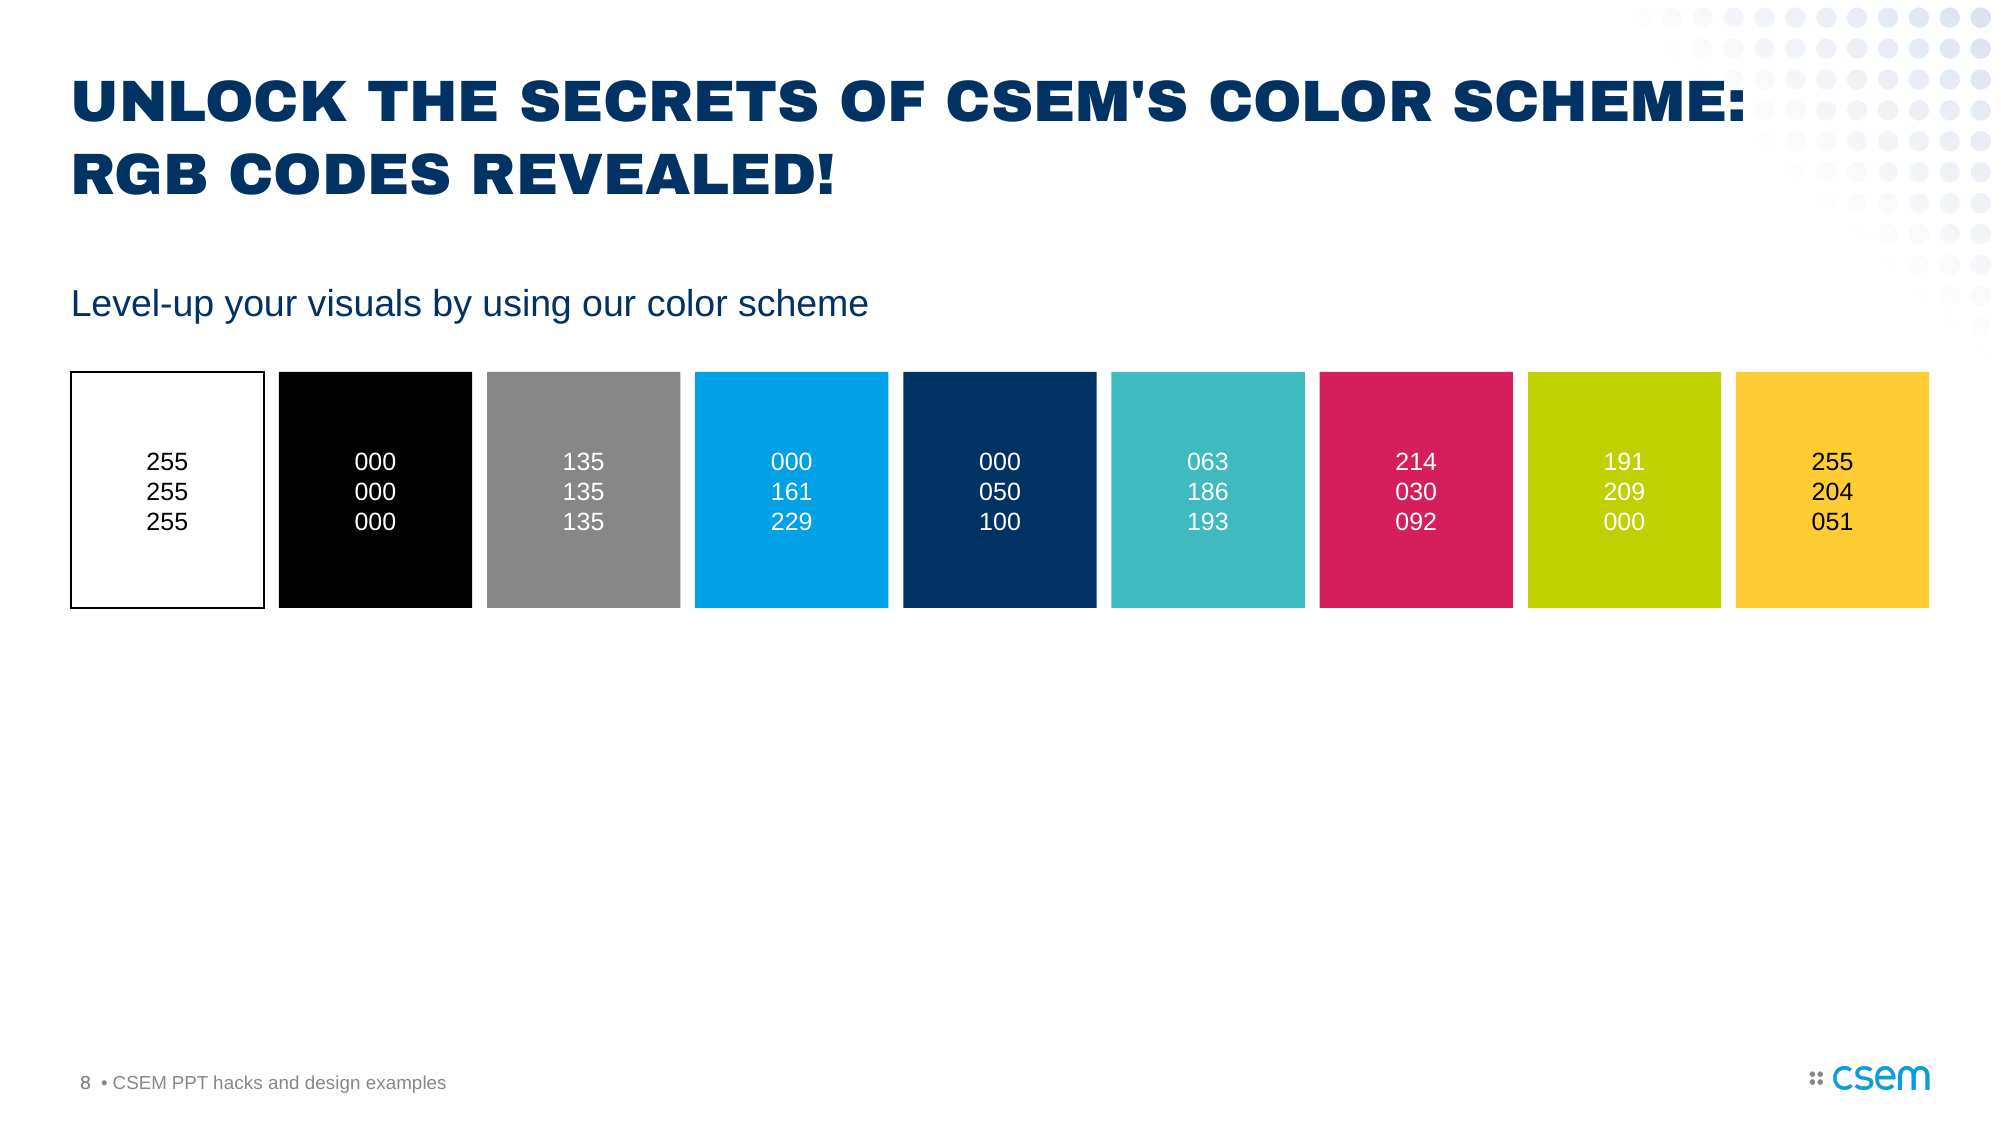

# Unlock the secrets of CSEM's color scheme: RGB codes revealed!
Level-up your visuals by using our color scheme
255
255
255
000
000
000
135
135
135
000
161
229
000
050
100
063
186
193
214
030
092
191
209
000
255
204
051
8